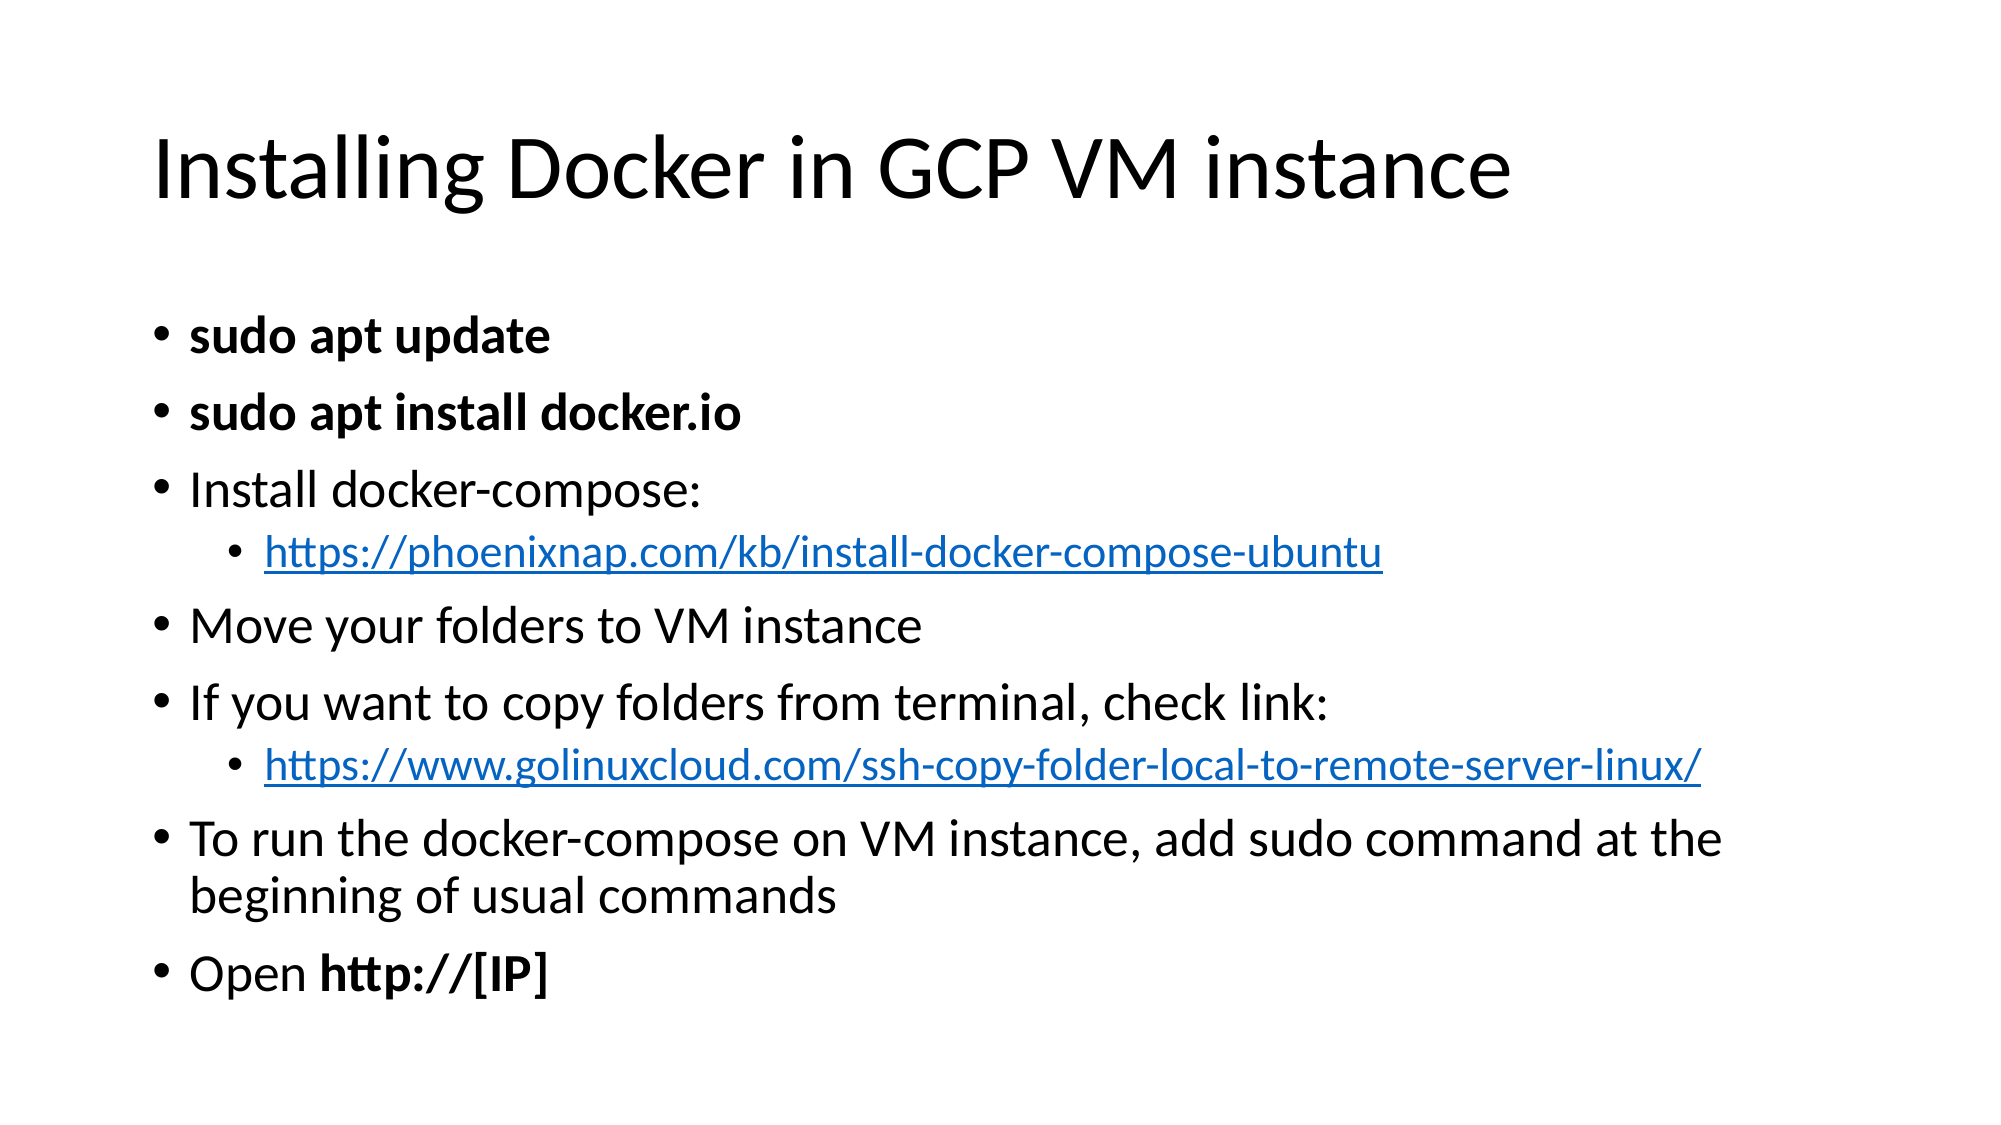

# Installing Docker in GCP VM instance
sudo apt update
sudo apt install docker.io
Install docker-compose:
https://phoenixnap.com/kb/install-docker-compose-ubuntu
Move your folders to VM instance
If you want to copy folders from terminal, check link:
https://www.golinuxcloud.com/ssh-copy-folder-local-to-remote-server-linux/
To run the docker-compose on VM instance, add sudo command at the beginning of usual commands
Open http://[IP]